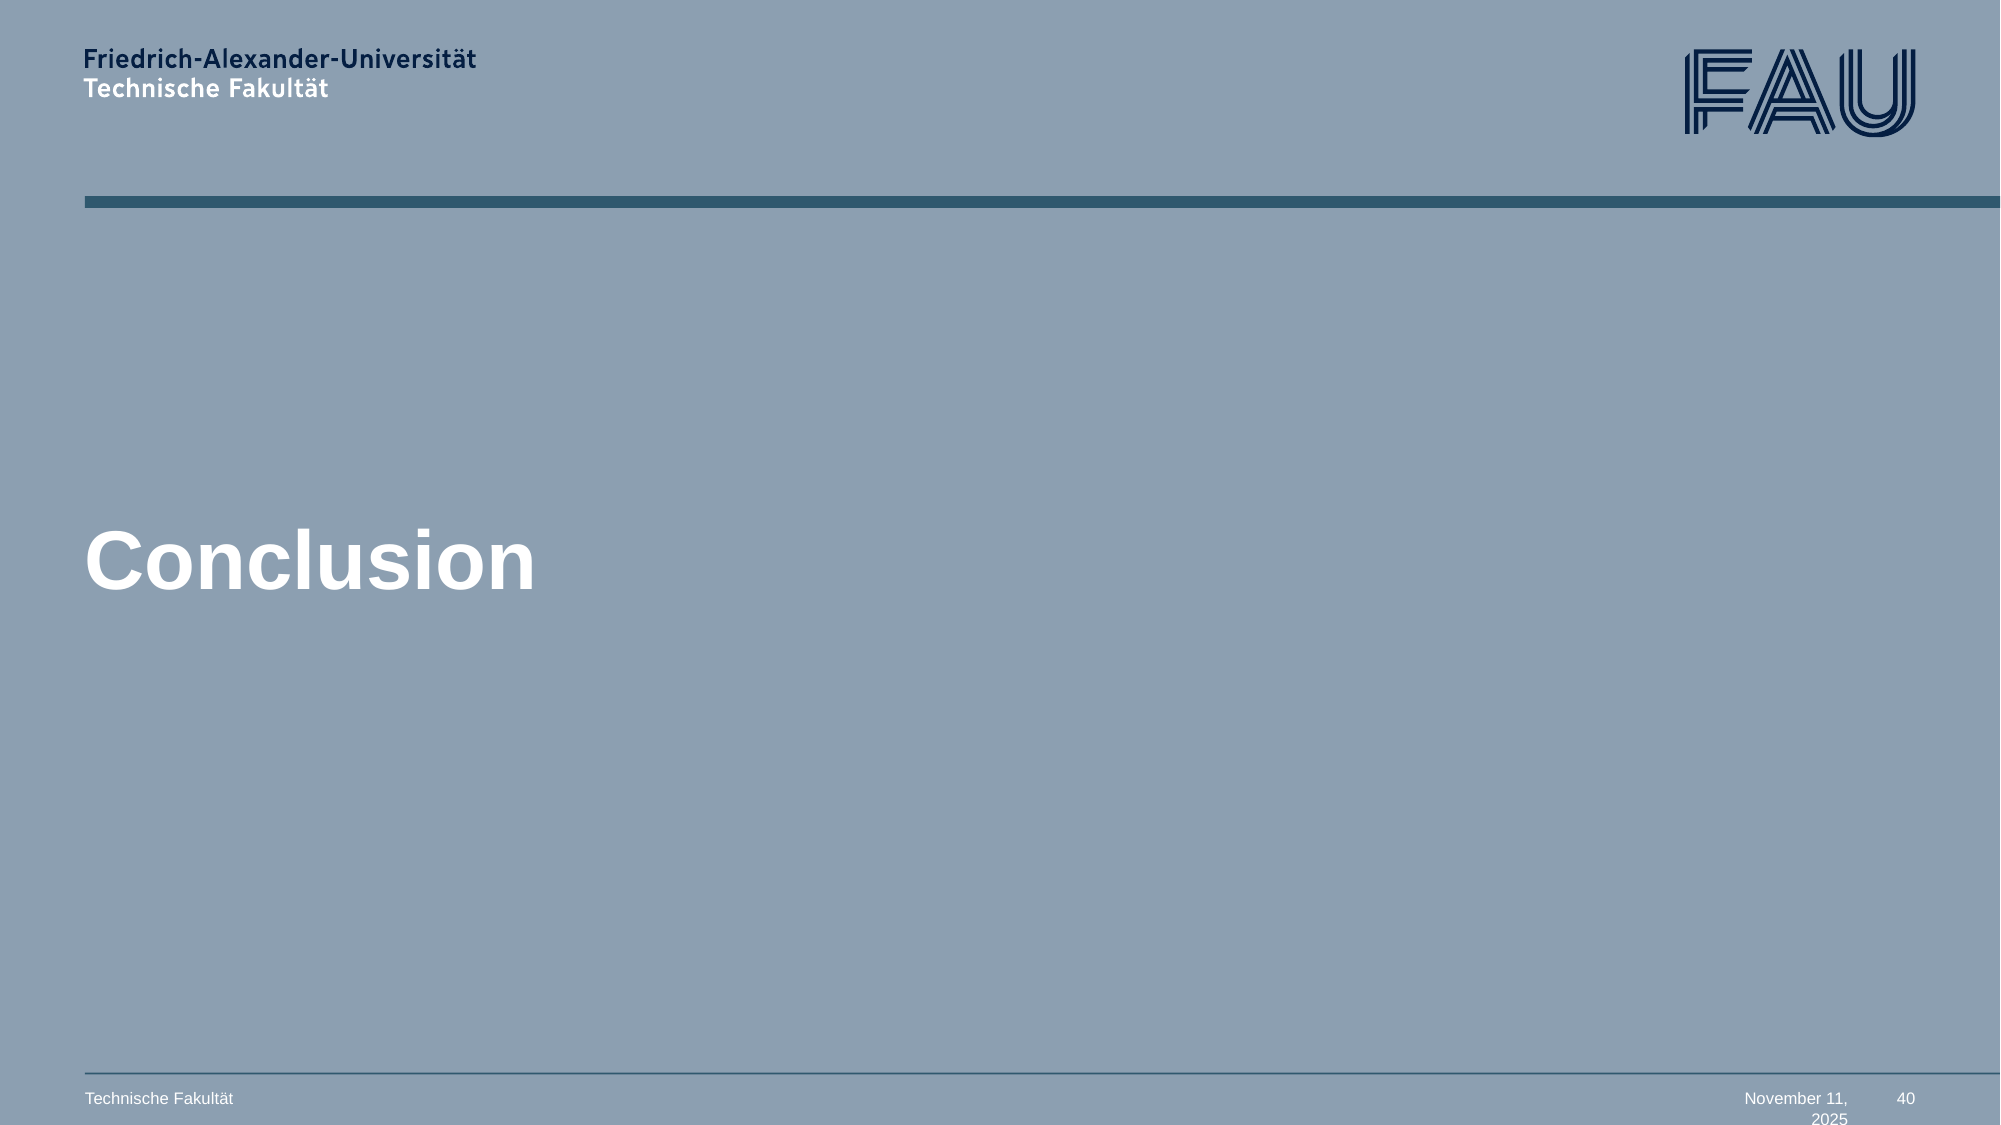

# Conclusion
Technische Fakultät
November 11, 2025
40